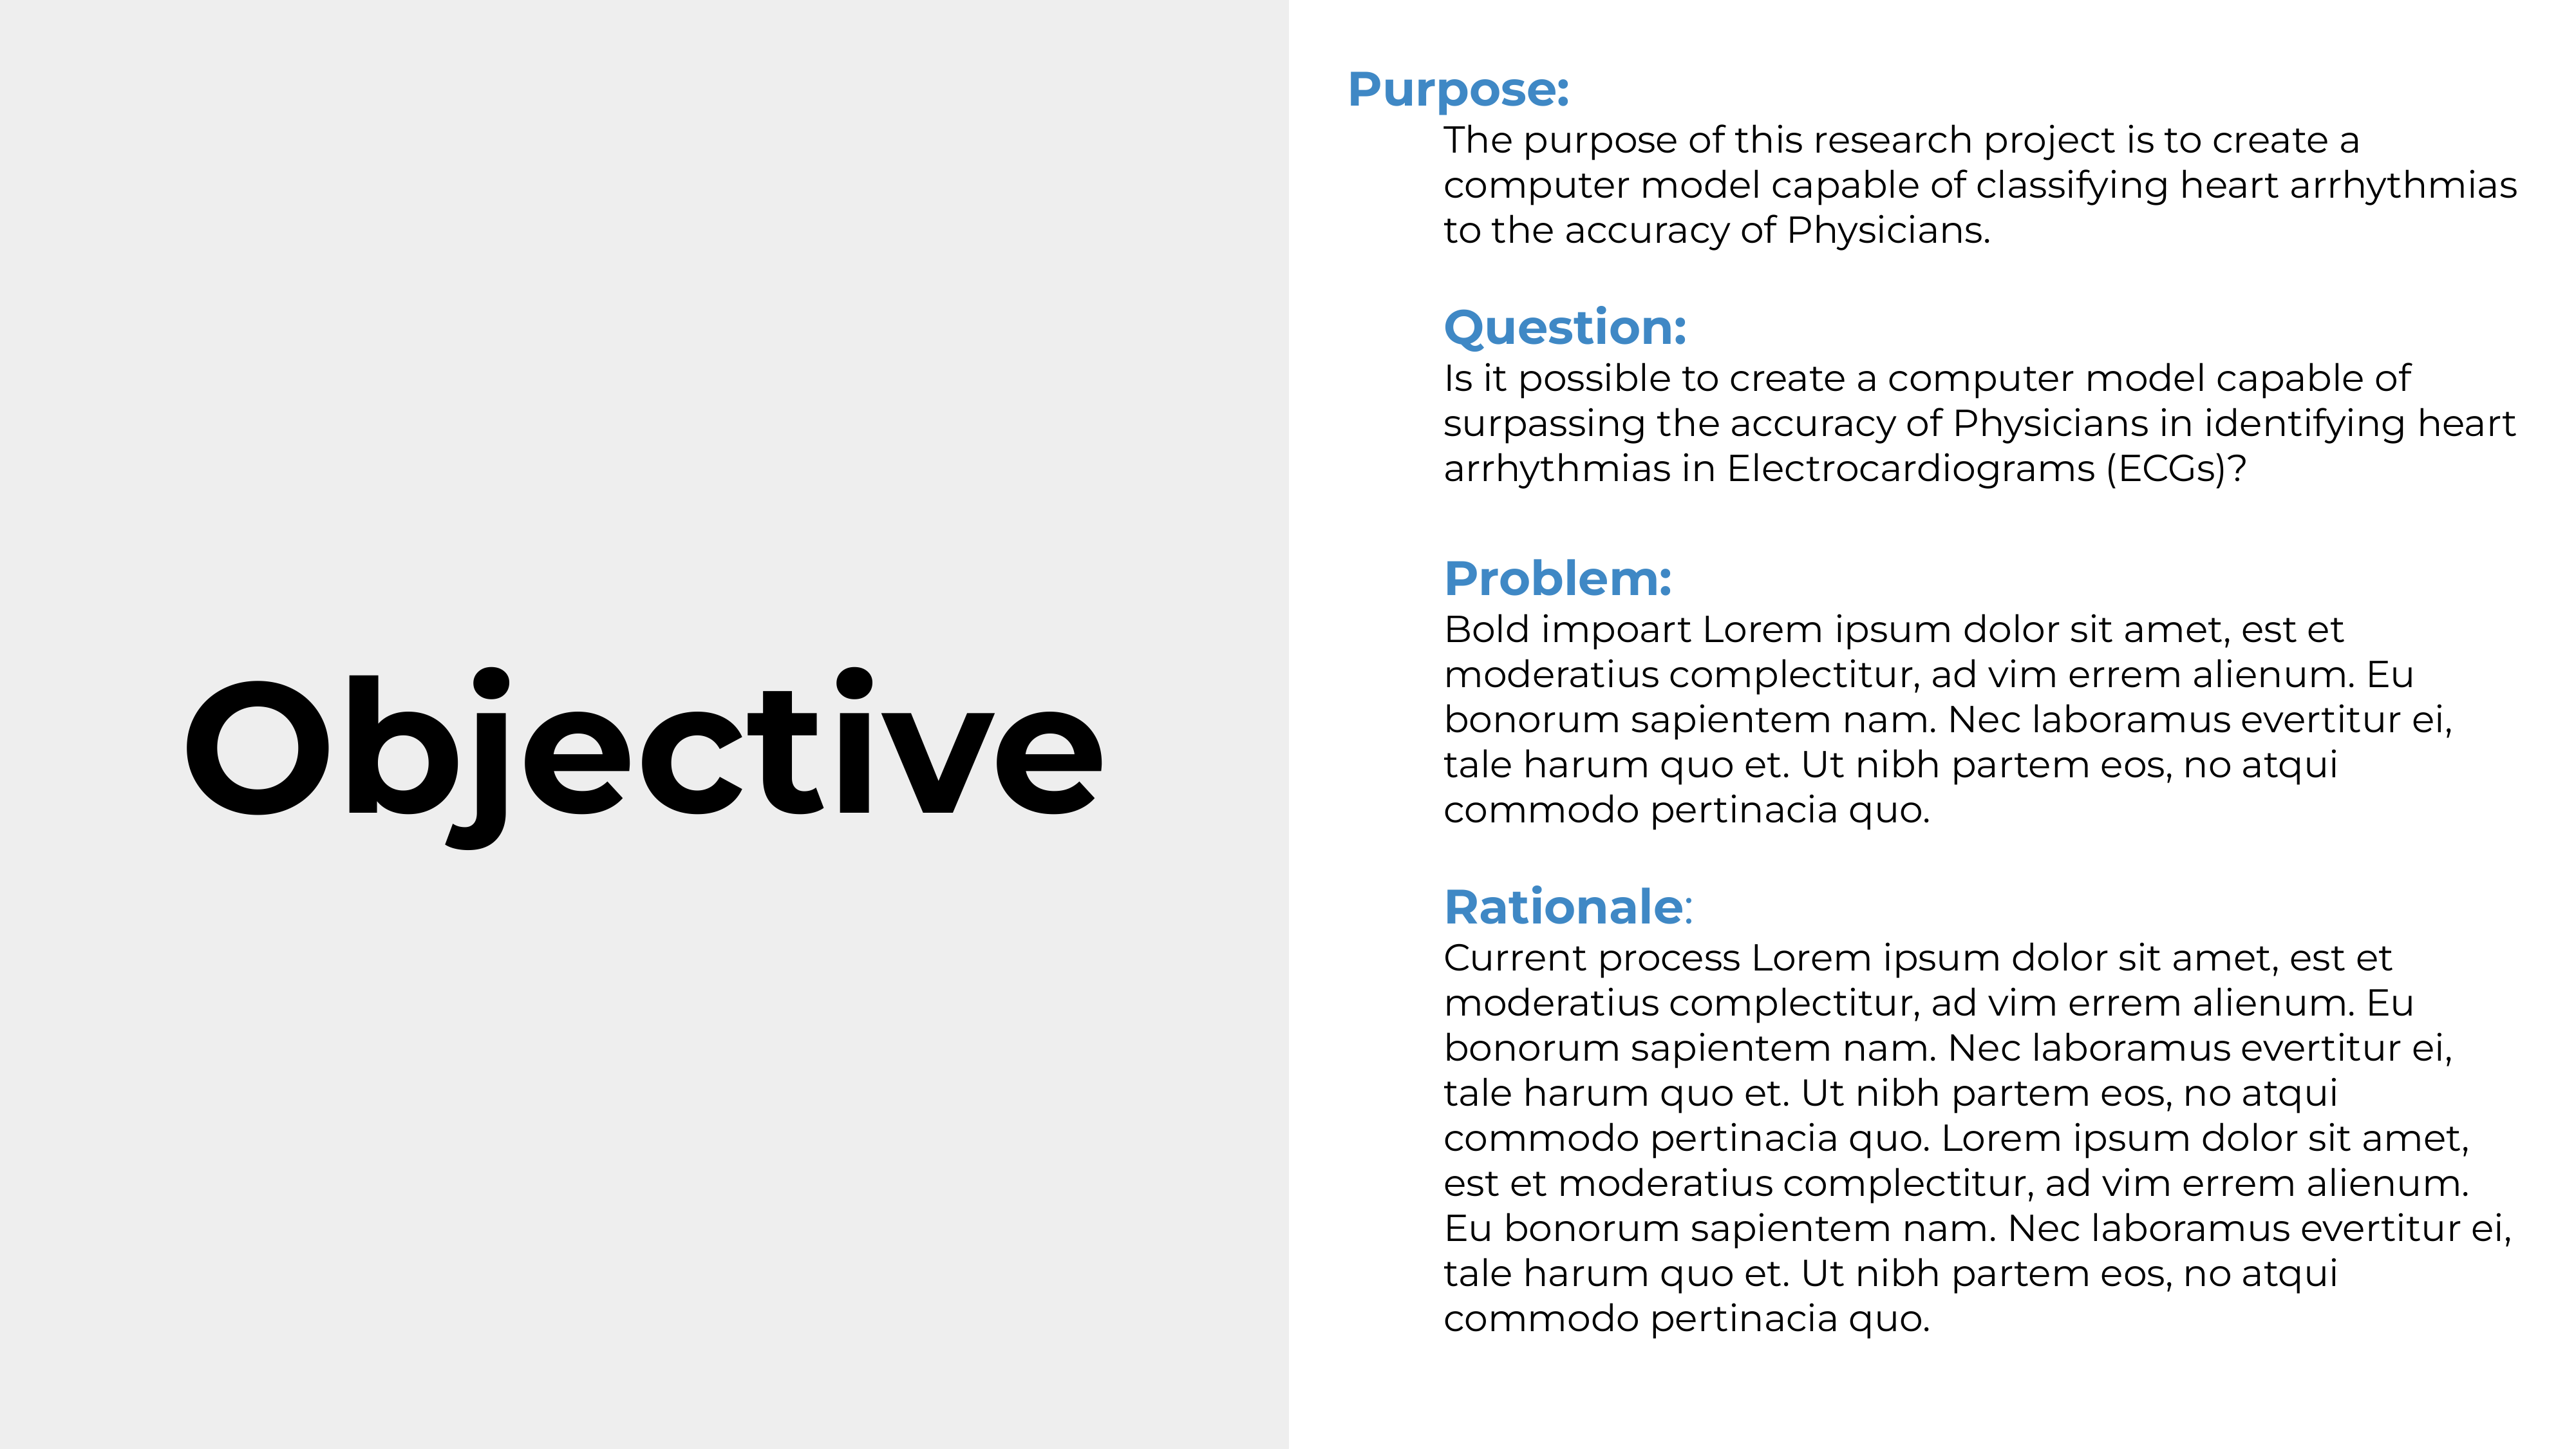

Objective

Purpose:
The purpose of this research project is to create a computer model capable of classifying heart arrhythmias to the accuracy of Physicians.
Question:
Is it possible to create a computer model capable of surpassing the accuracy of Physicians in identifying heart arrhythmias in Electrocardiograms (ECGs)?

Problem:
Bold impoart Lorem ipsum dolor sit amet, est et moderatius complectitur, ad vim errem alienum. Eu bonorum sapientem nam. Nec laboramus evertitur ei, tale harum quo et. Ut nibh partem eos, no atqui commodo pertinacia quo.

Rationale:
Current process Lorem ipsum dolor sit amet, est et moderatius complectitur, ad vim errem alienum. Eu bonorum sapientem nam. Nec laboramus evertitur ei, tale harum quo et. Ut nibh partem eos, no atqui commodo pertinacia quo. Lorem ipsum dolor sit amet, est et moderatius complectitur, ad vim errem alienum. Eu bonorum sapientem nam. Nec laboramus evertitur ei, tale harum quo et. Ut nibh partem eos, no atqui commodo pertinacia quo.